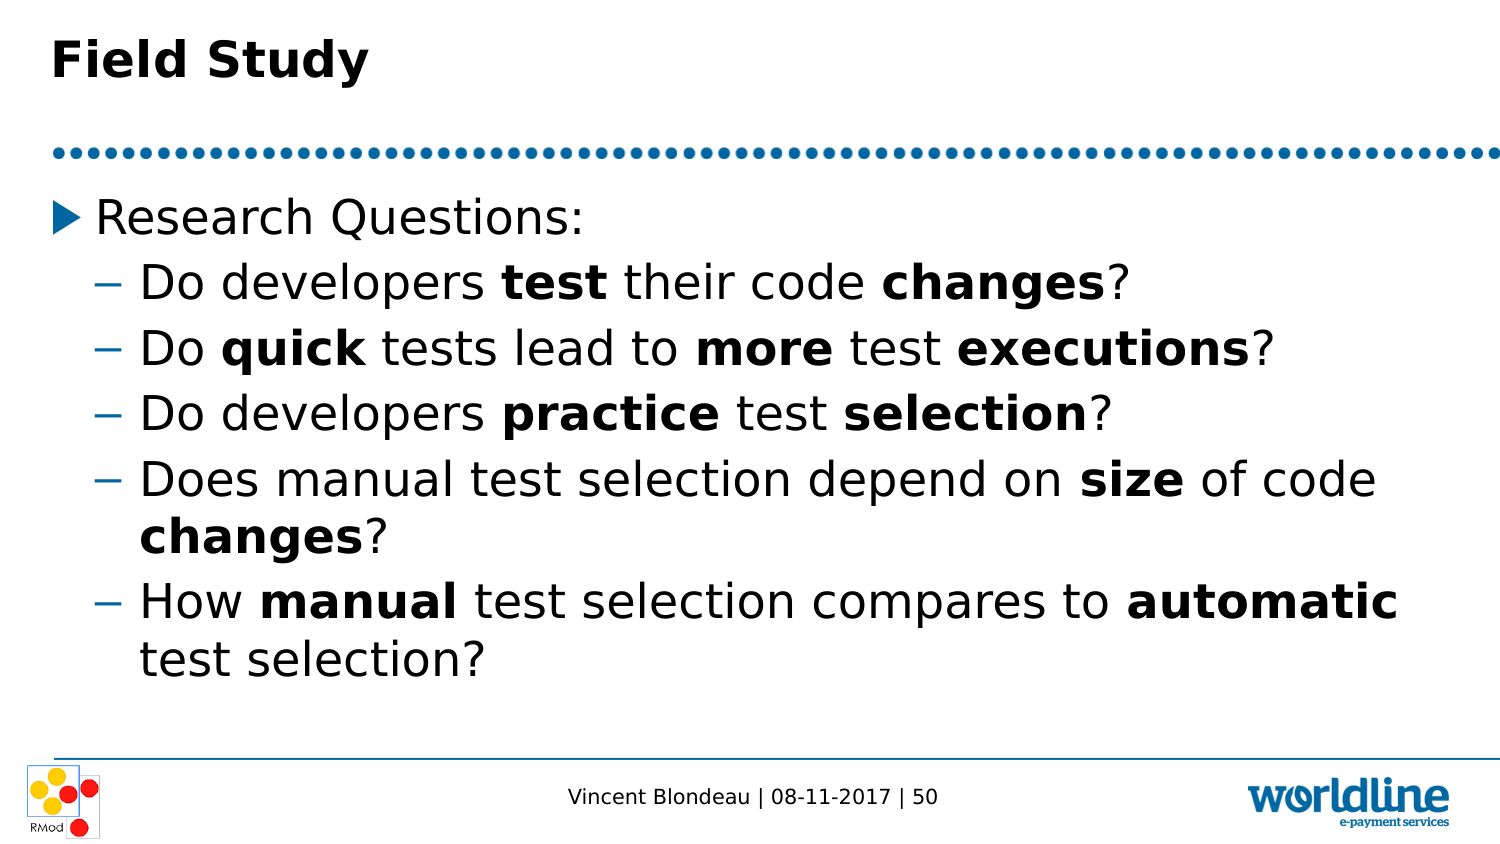

# Field Study
Research Questions:
Do developers test their code changes?
Do quick tests lead to more test executions?
Do developers practice test selection?
Does manual test selection depend on size of code changes?
How manual test selection compares to automatic test selection?